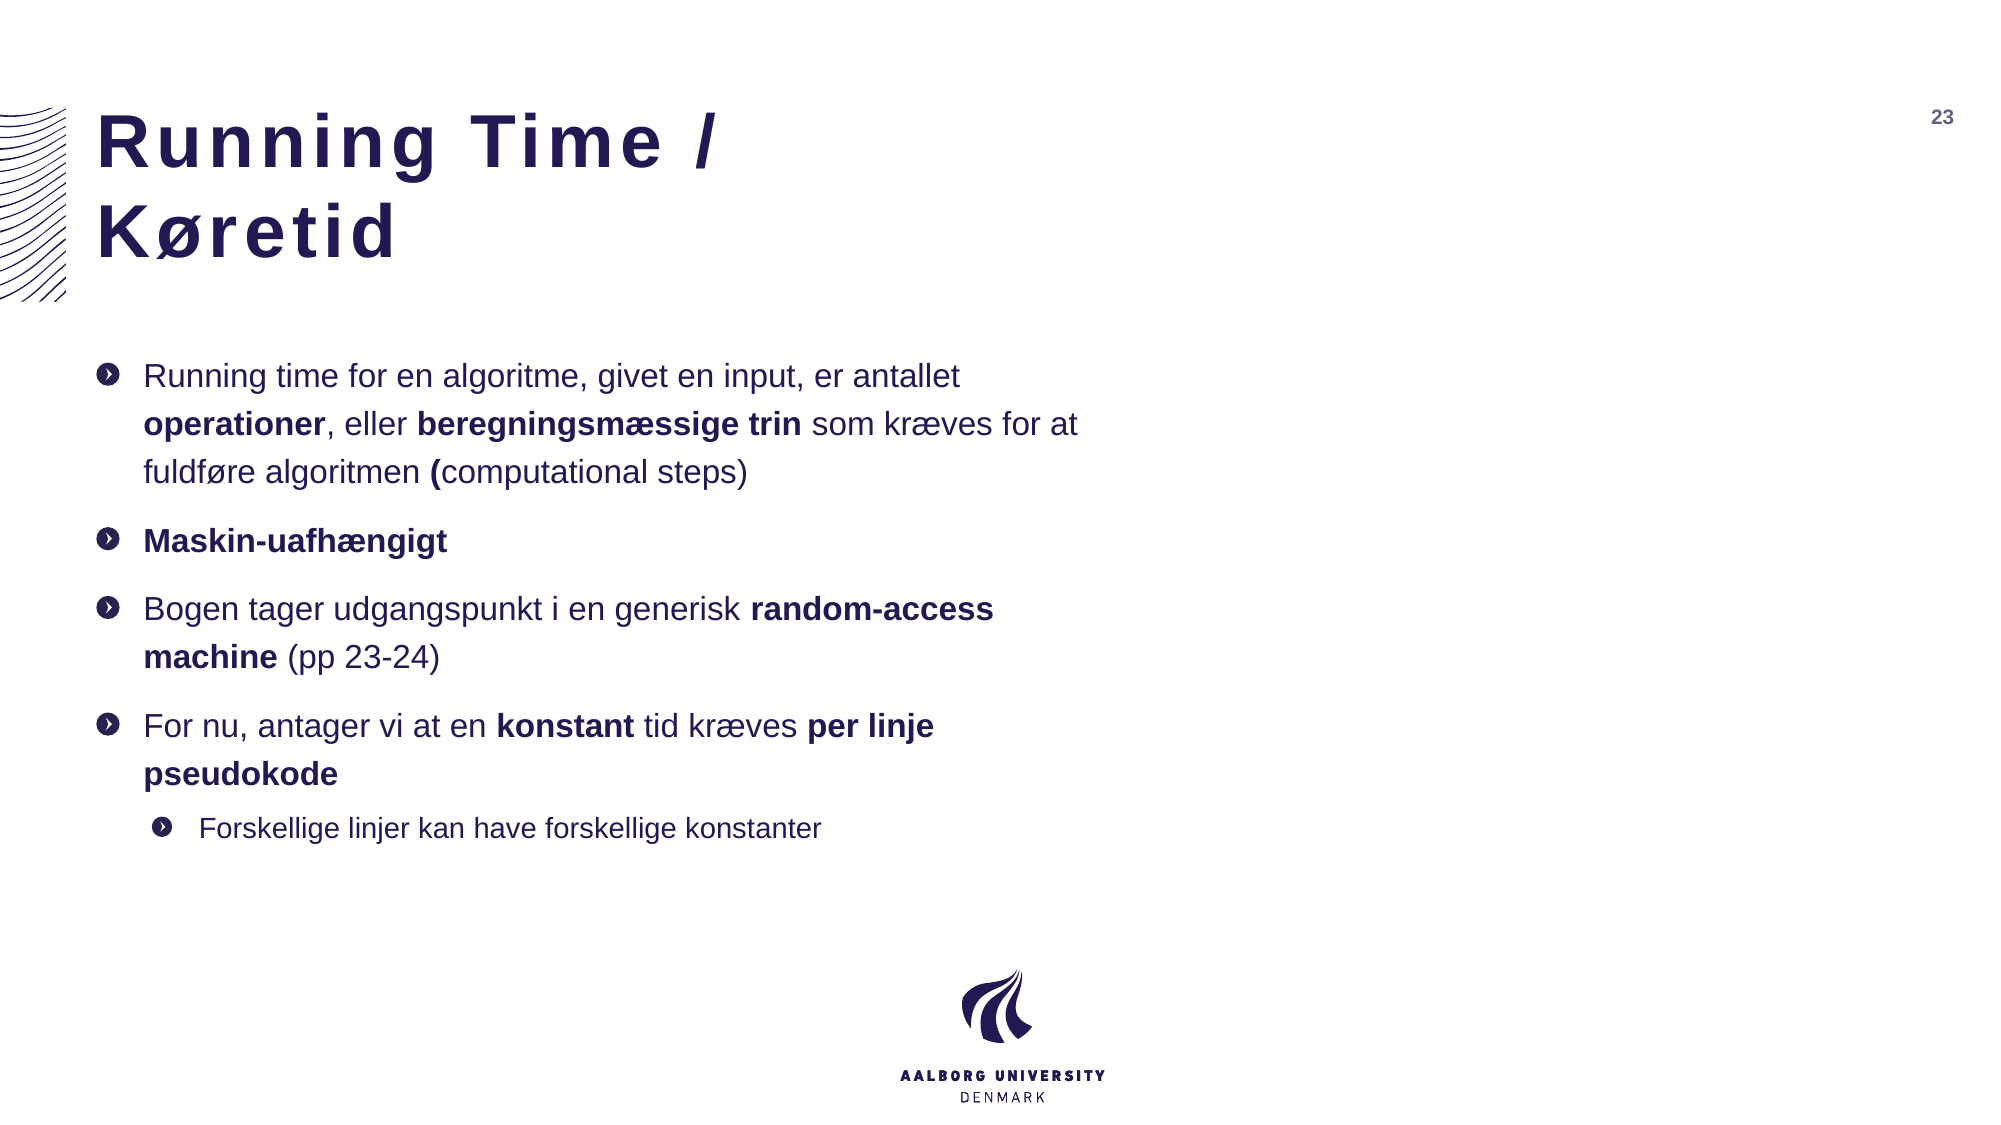

# Running Time / Køretid
23
Running time for en algoritme, givet en input, er antallet operationer, eller beregningsmæssige trin som kræves for at fuldføre algoritmen (computational steps)
Maskin-uafhængigt
Bogen tager udgangspunkt i en generisk random-access machine (pp 23-24)
For nu, antager vi at en konstant tid kræves per linje pseudokode
Forskellige linjer kan have forskellige konstanter